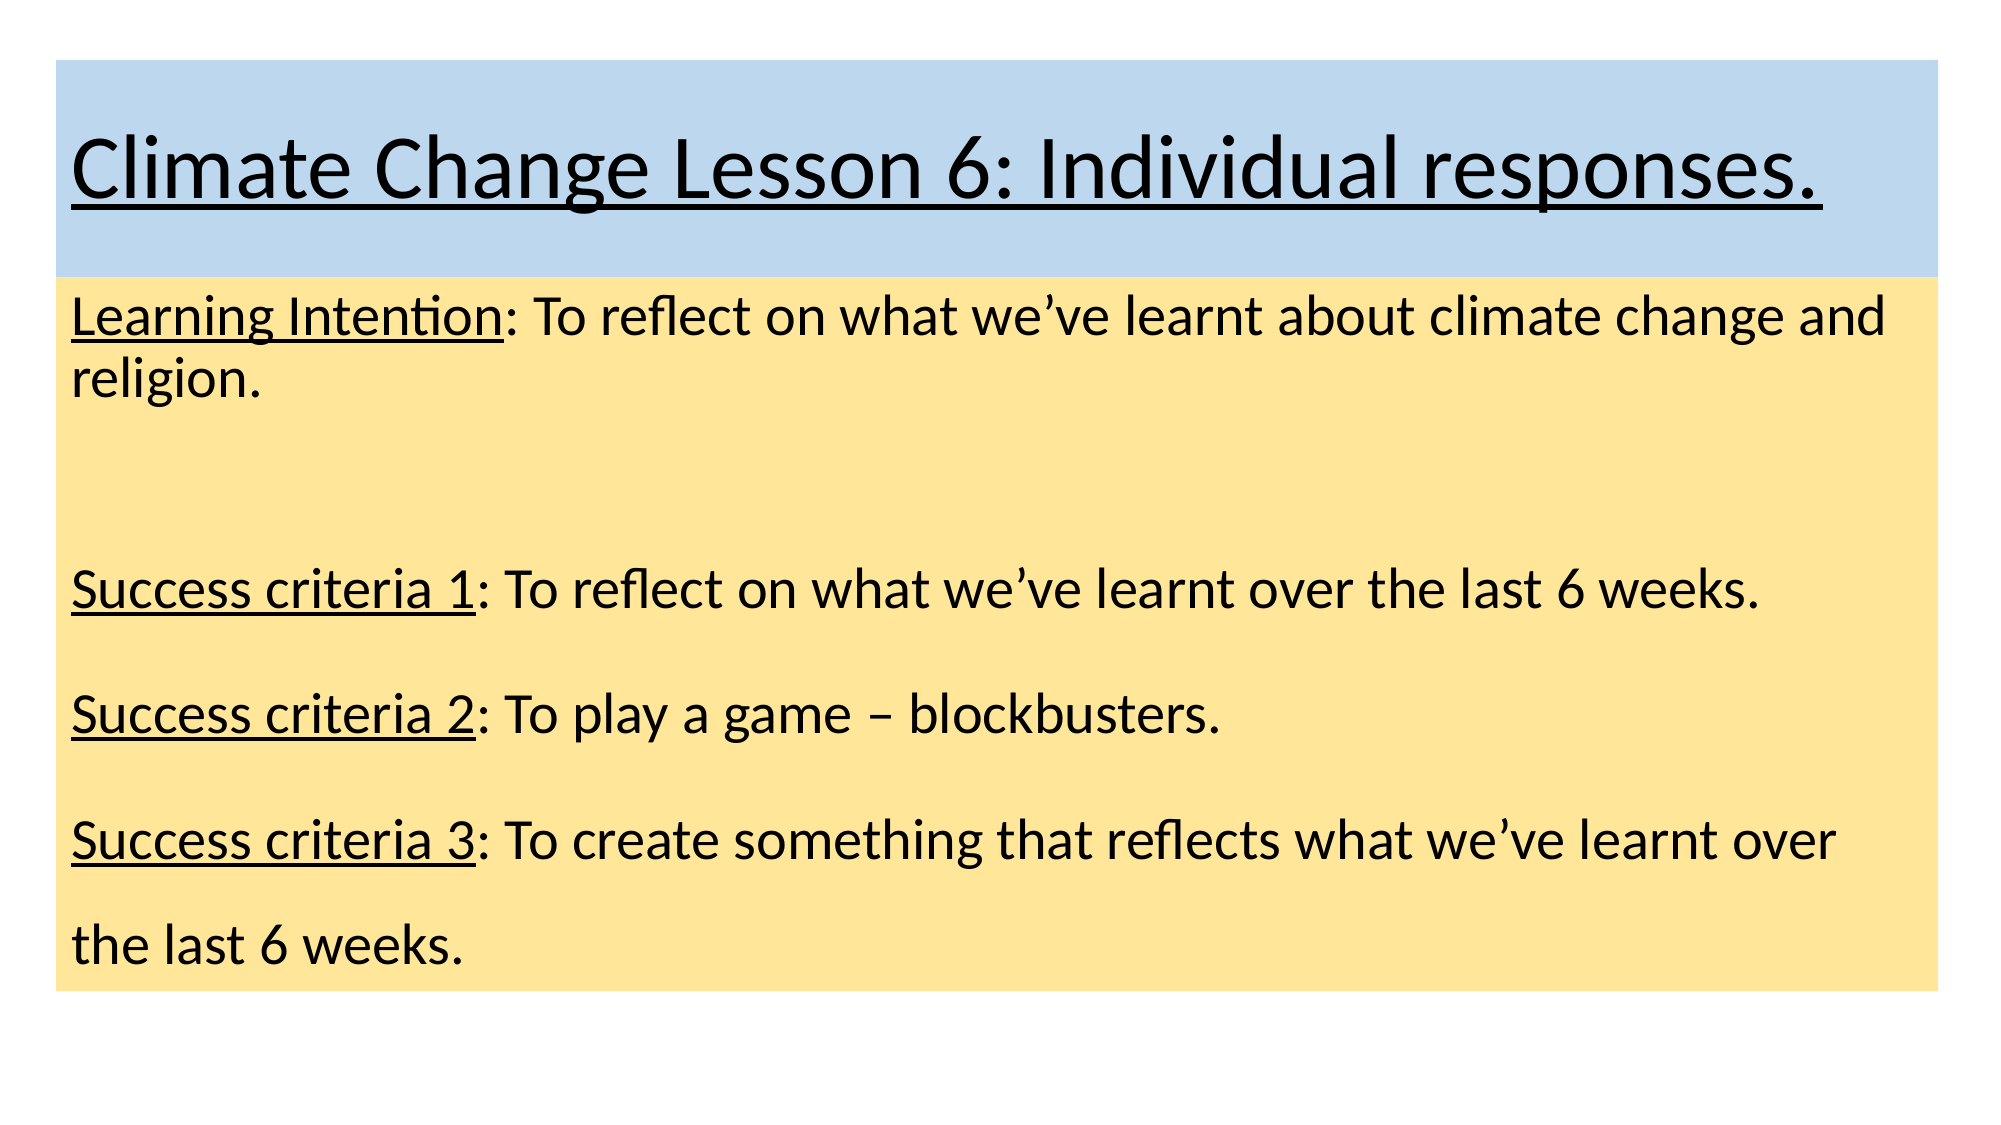

# Climate Change Lesson 6: Individual responses.
Learning Intention: To reflect on what we’ve learnt about climate change and religion.

Success criteria 1: To reflect on what we’ve learnt over the last 6 weeks.
Success criteria 2: To play a game – blockbusters.
Success criteria 3: To create something that reflects what we’ve learnt over the last 6 weeks.